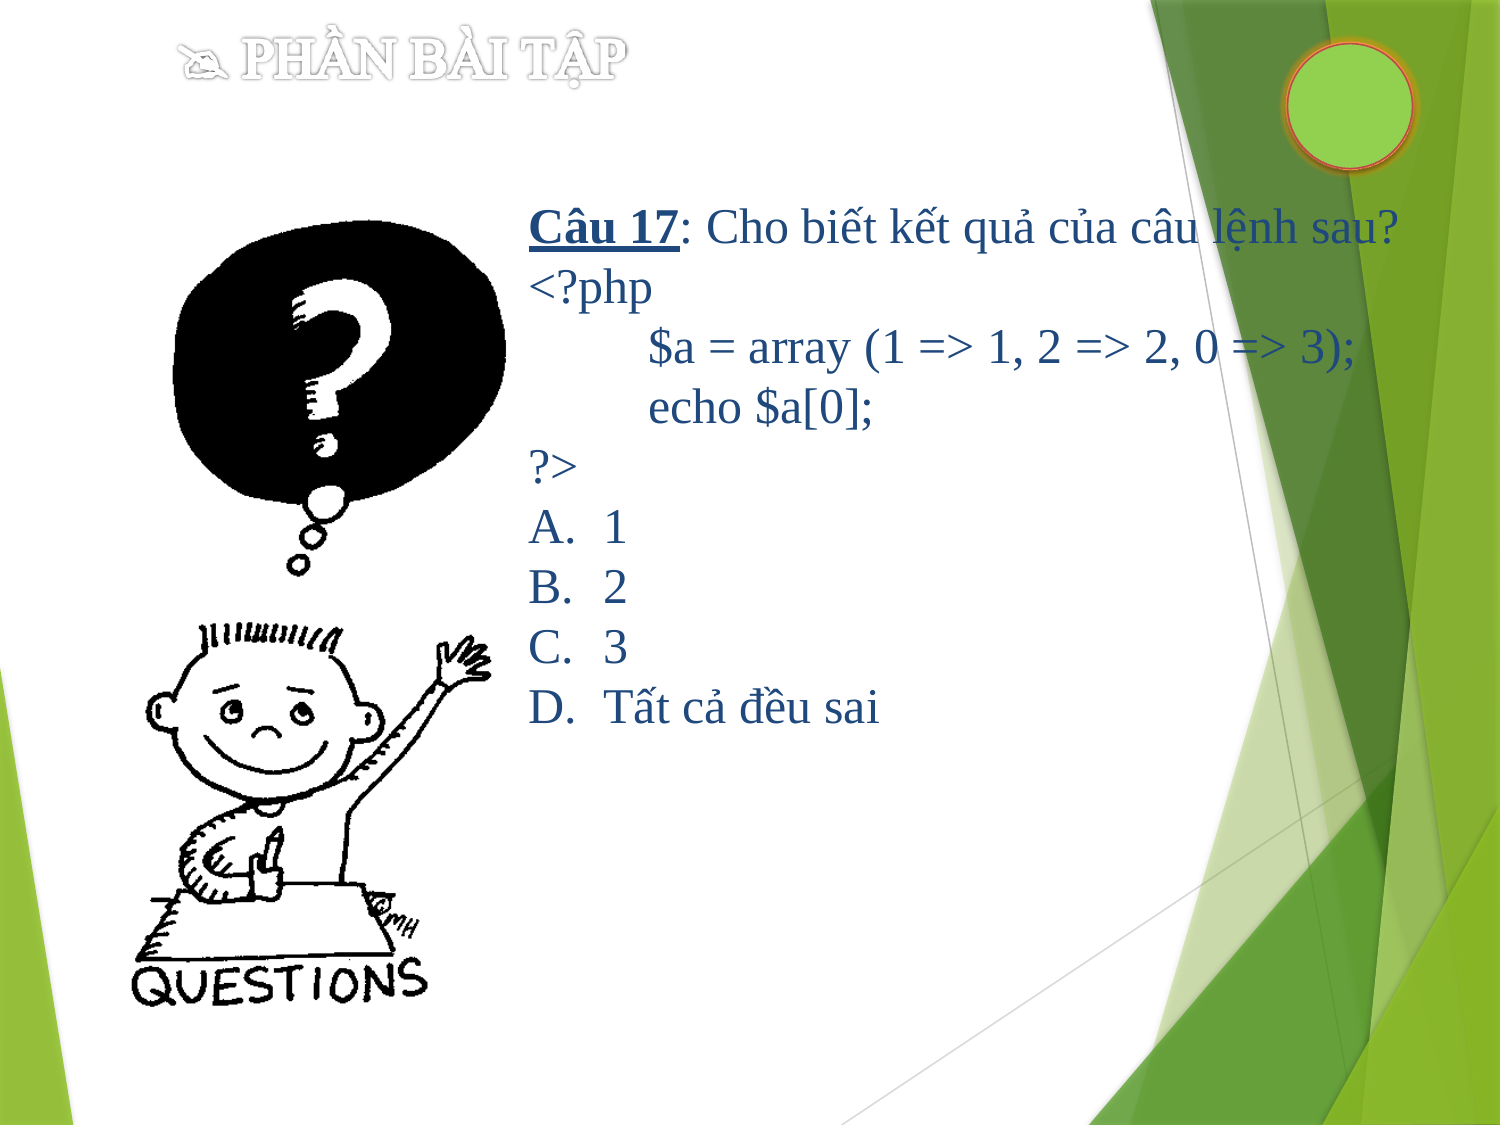

Câu 17: Cho biết kết quả của câu lệnh sau?
<?php
$a = array (1 => 1, 2 => 2, 0 => 3);
echo $a[0];
?>
1
2
3
Tất cả đều sai